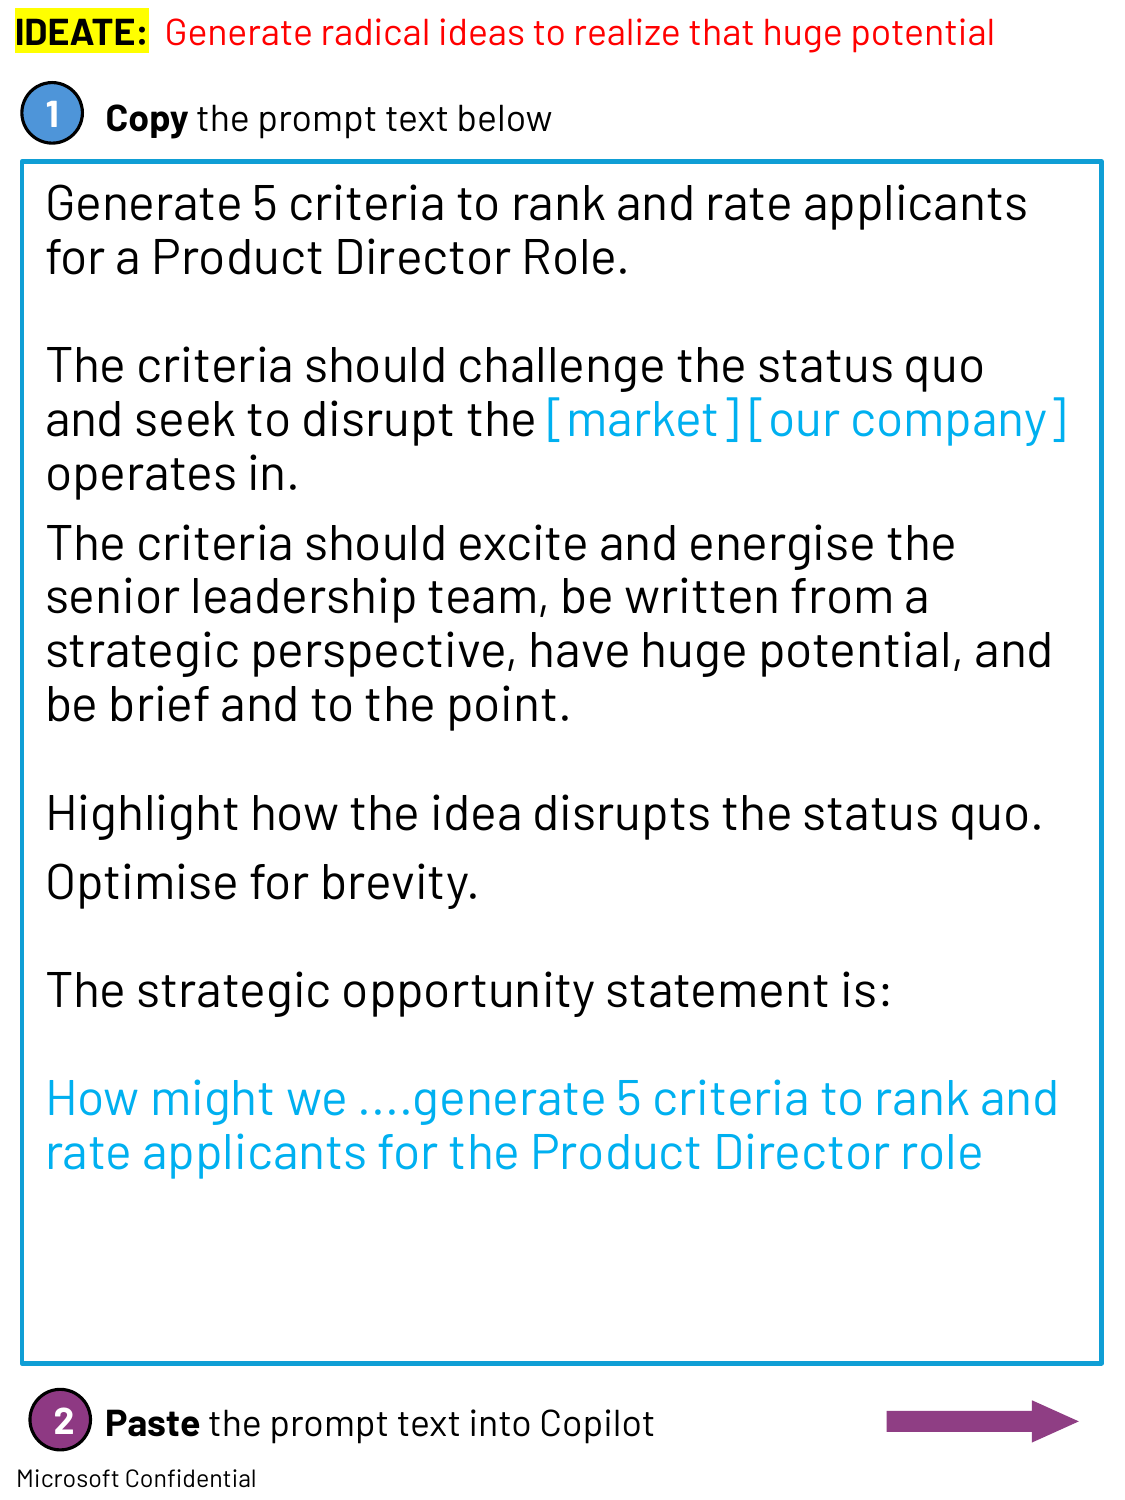

IDEATE:  Generate radical ideas to realize that huge potential
Generate 5 criteria to rank and rate applicants for a Product Director Role.
The criteria should challenge the status quo and seek to disrupt the [market] [our company] operates in.
The criteria should excite and energise the senior leadership team, be written from a strategic perspective, have huge potential, and be brief and to the point.
Highlight how the idea disrupts the status quo.
Optimise for brevity.
The strategic opportunity statement is:
How might we ....generate 5 criteria to rank and rate applicants for the Product Director role